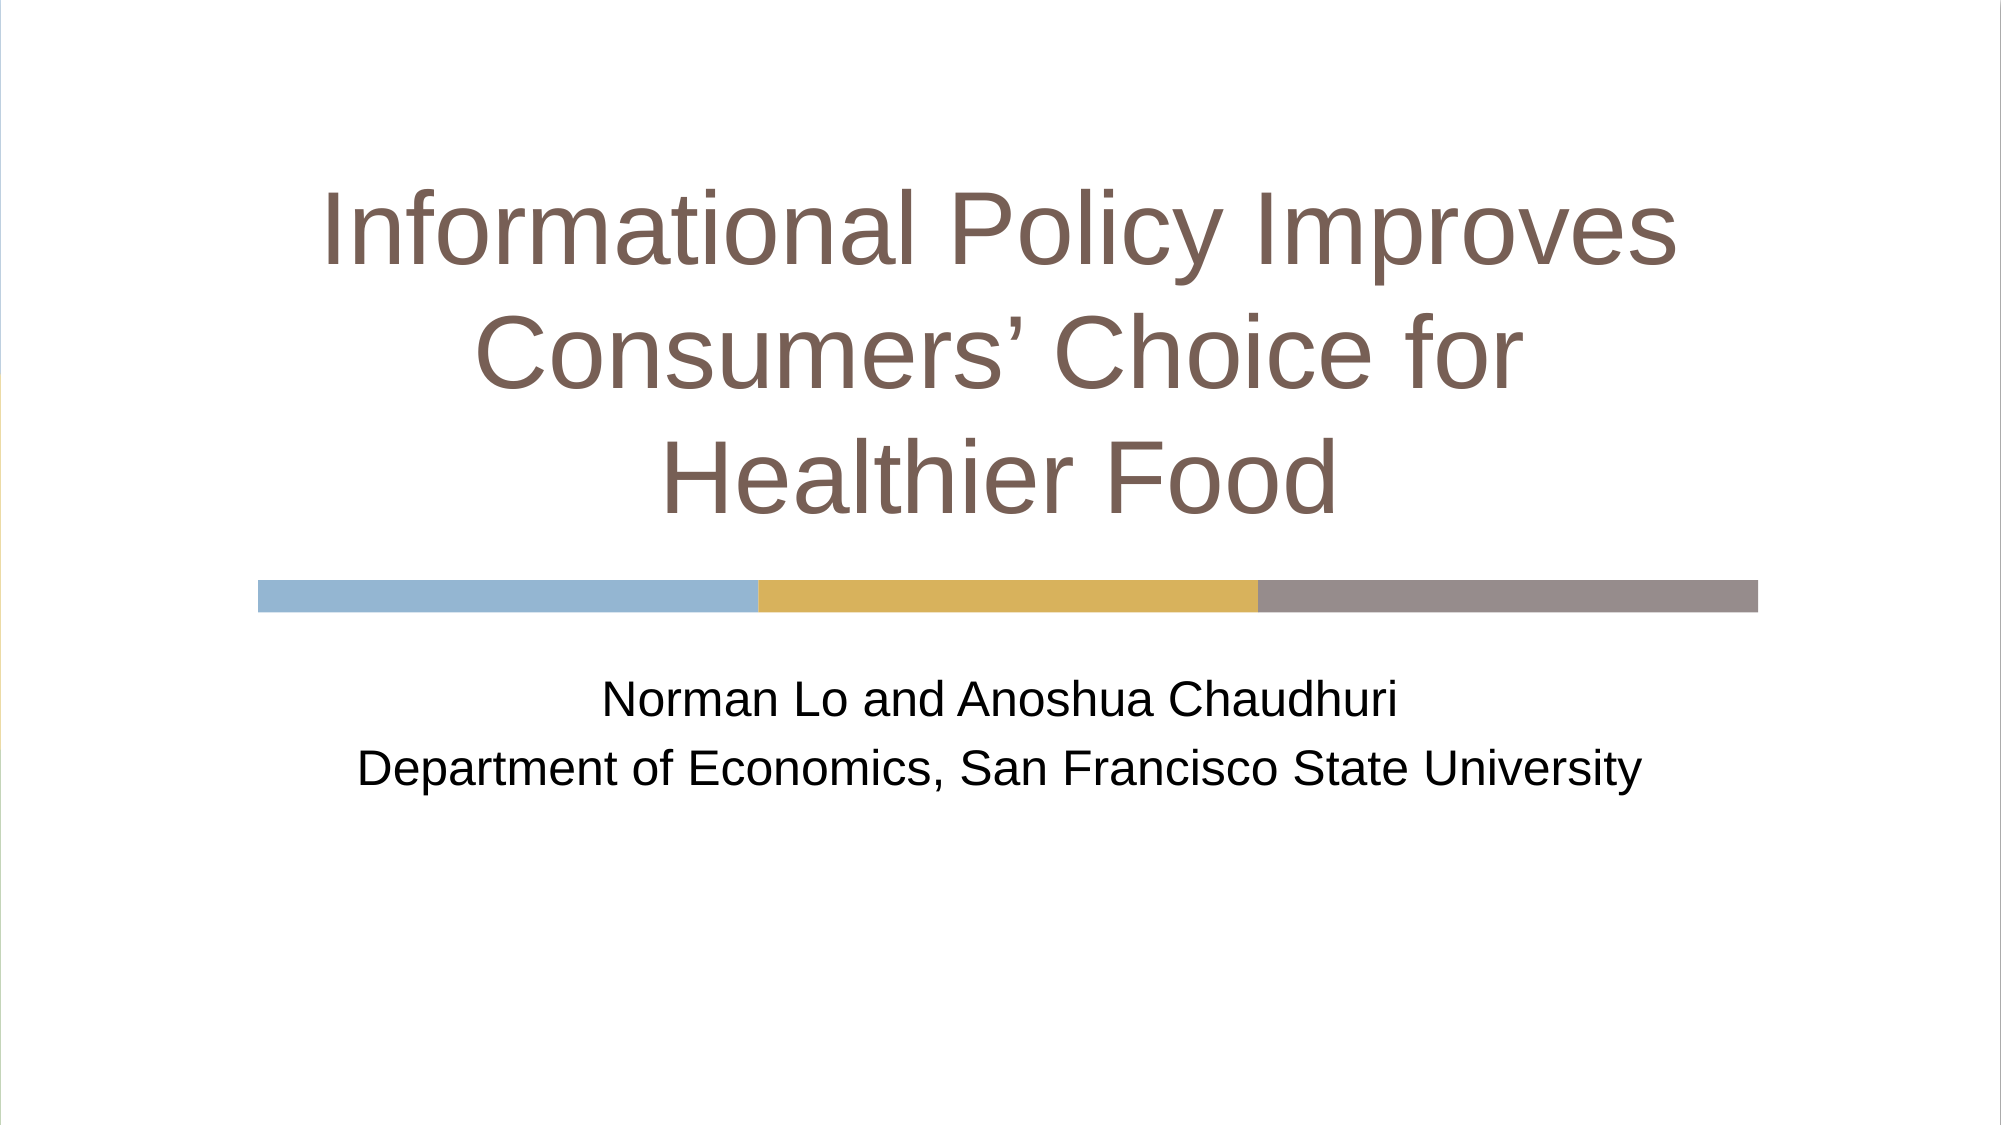

# Informational Policy Improves Consumers’ Choice for Healthier Food
Norman Lo and Anoshua Chaudhuri
Department of Economics, San Francisco State University